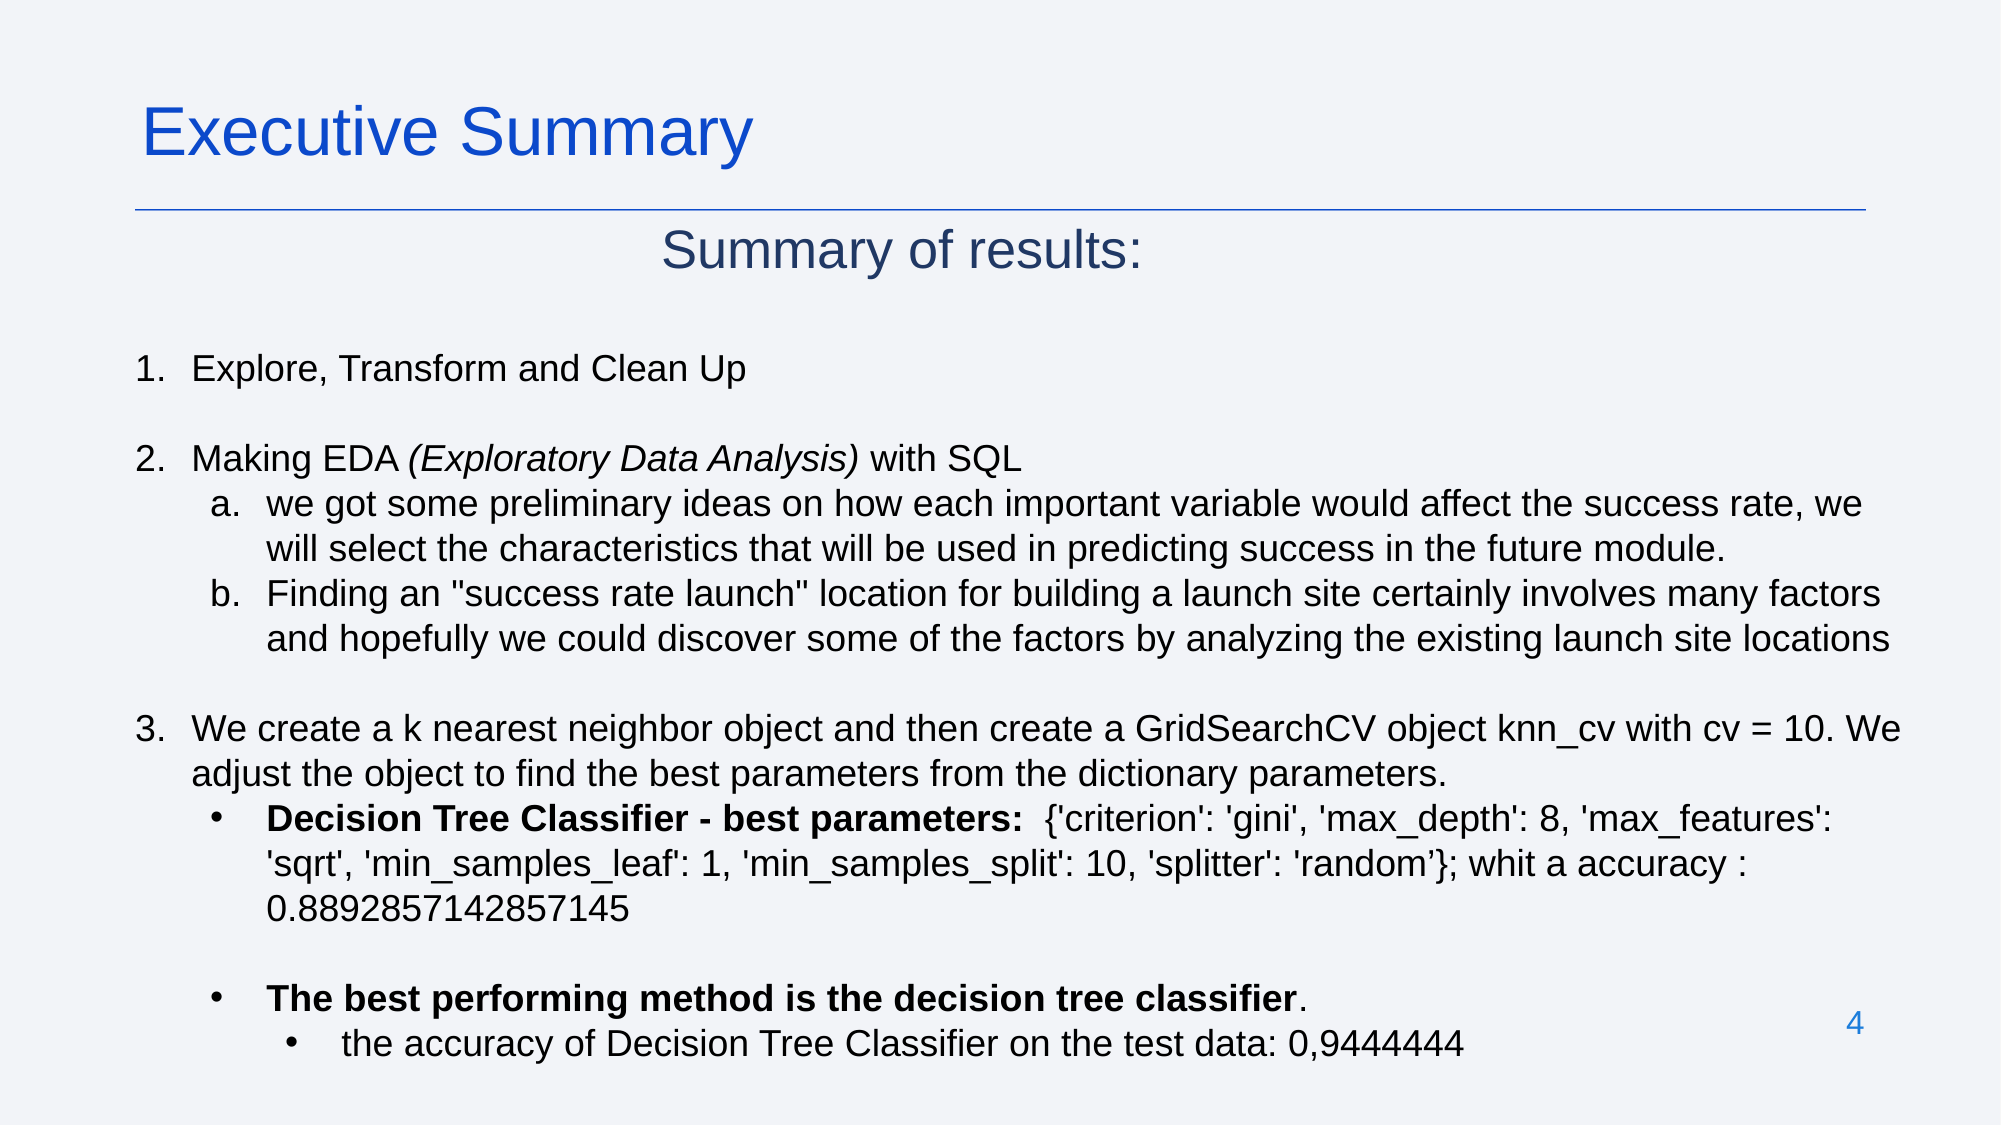

Executive Summary
Summary of results:

Explore, Transform and Clean Up

Making EDA (Exploratory Data Analysis) with SQL
we got some preliminary ideas on how each important variable would affect the success rate, we will select the characteristics that will be used in predicting success in the future module.
Finding an "success rate launch" location for building a launch site certainly involves many factors and hopefully we could discover some of the factors by analyzing the existing launch site locations

We create a k nearest neighbor object and then create a GridSearchCV object knn_cv with cv = 10. We adjust the object to find the best parameters from the dictionary parameters.
Decision Tree Classifier - best parameters:  {'criterion': 'gini', 'max_depth': 8, 'max_features': 'sqrt', 'min_samples_leaf': 1, 'min_samples_split': 10, 'splitter': 'random’}; whit a accuracy : 0.8892857142857145

The best performing method is the decision tree classifier.
the accuracy of Decision Tree Classifier on the test data: 0,9444444

4